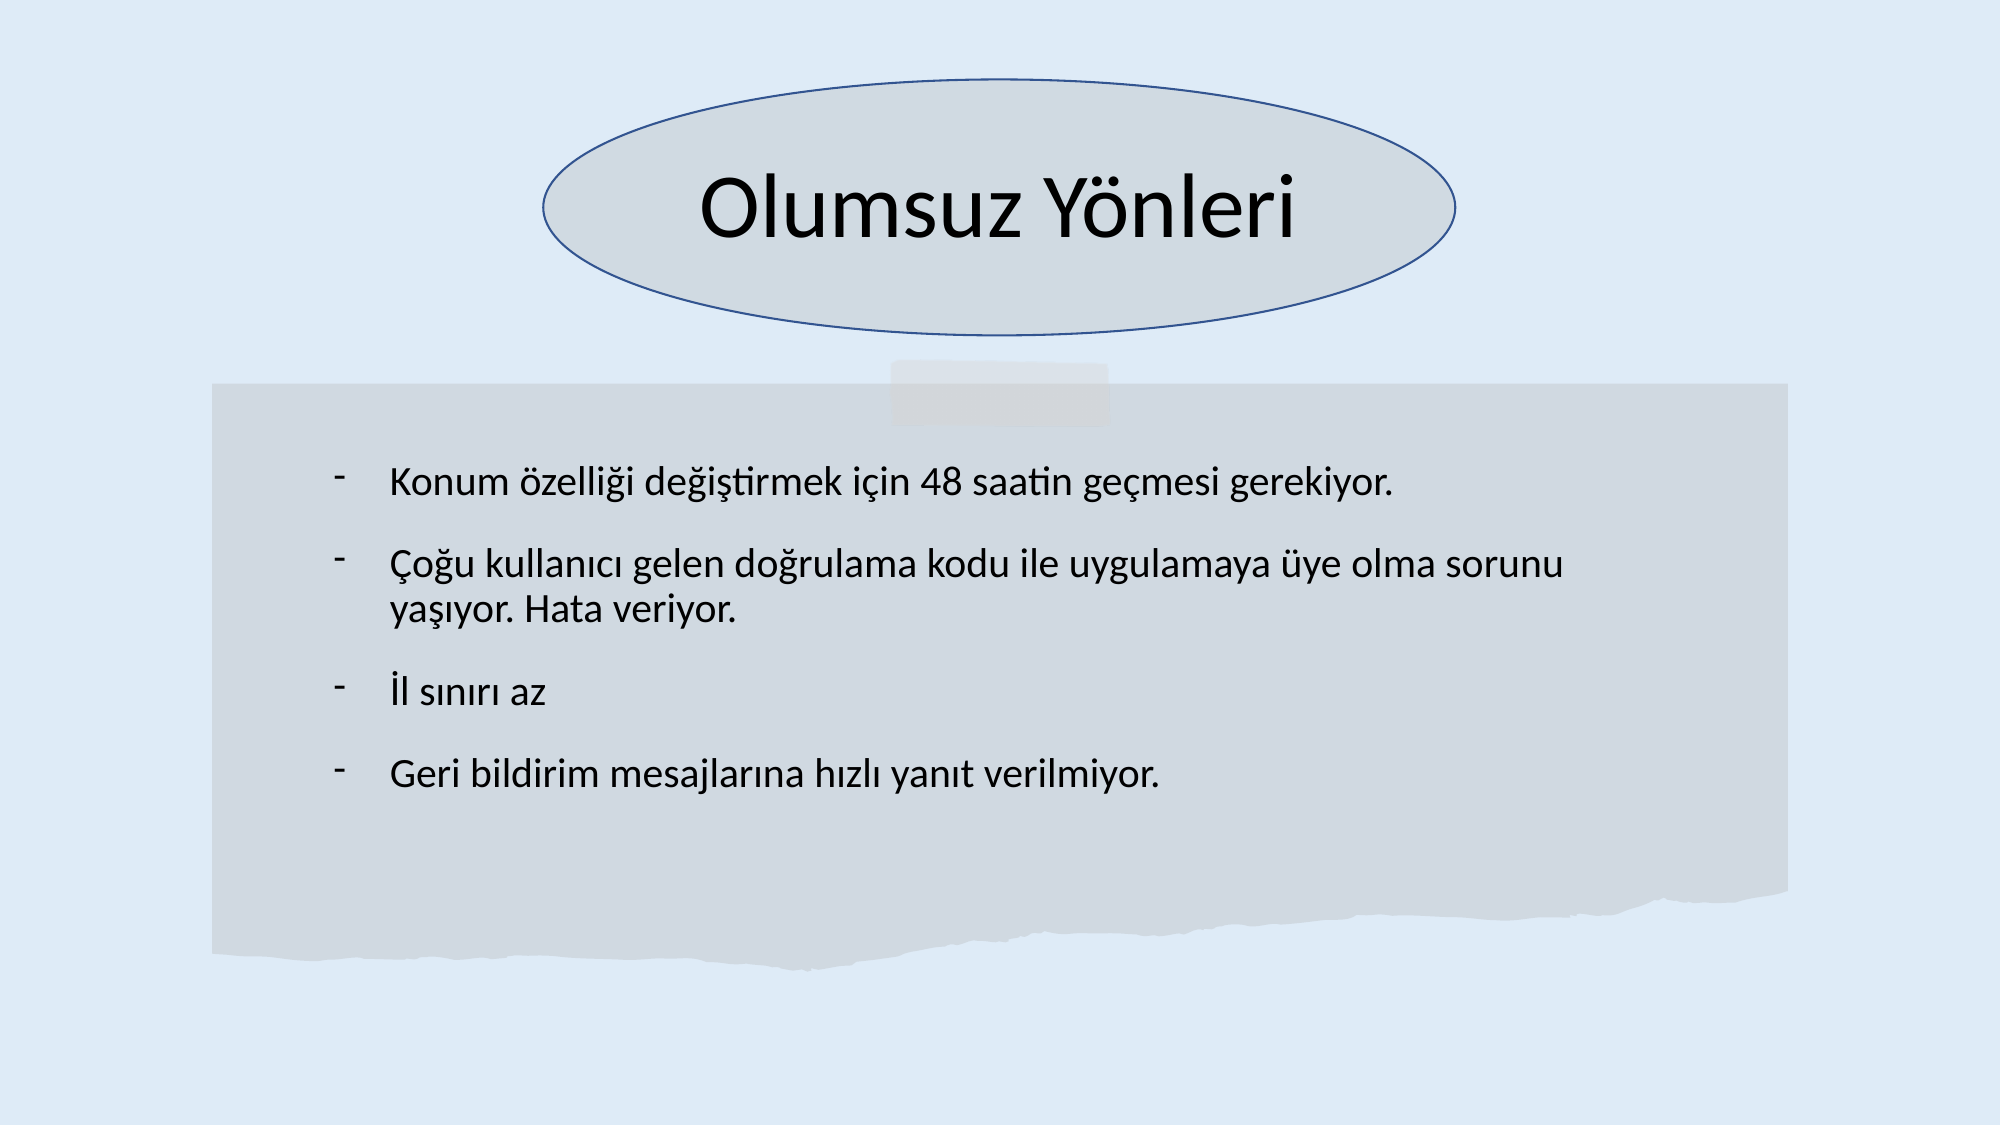

# Olumsuz Yönleri

Konum özelliği değiştirmek için 48 saatin geçmesi gerekiyor.
Çoğu kullanıcı gelen doğrulama kodu ile uygulamaya üye olma sorunu yaşıyor. Hata veriyor.
İl sınırı az
Geri bildirim mesajlarına hızlı yanıt verilmiyor.